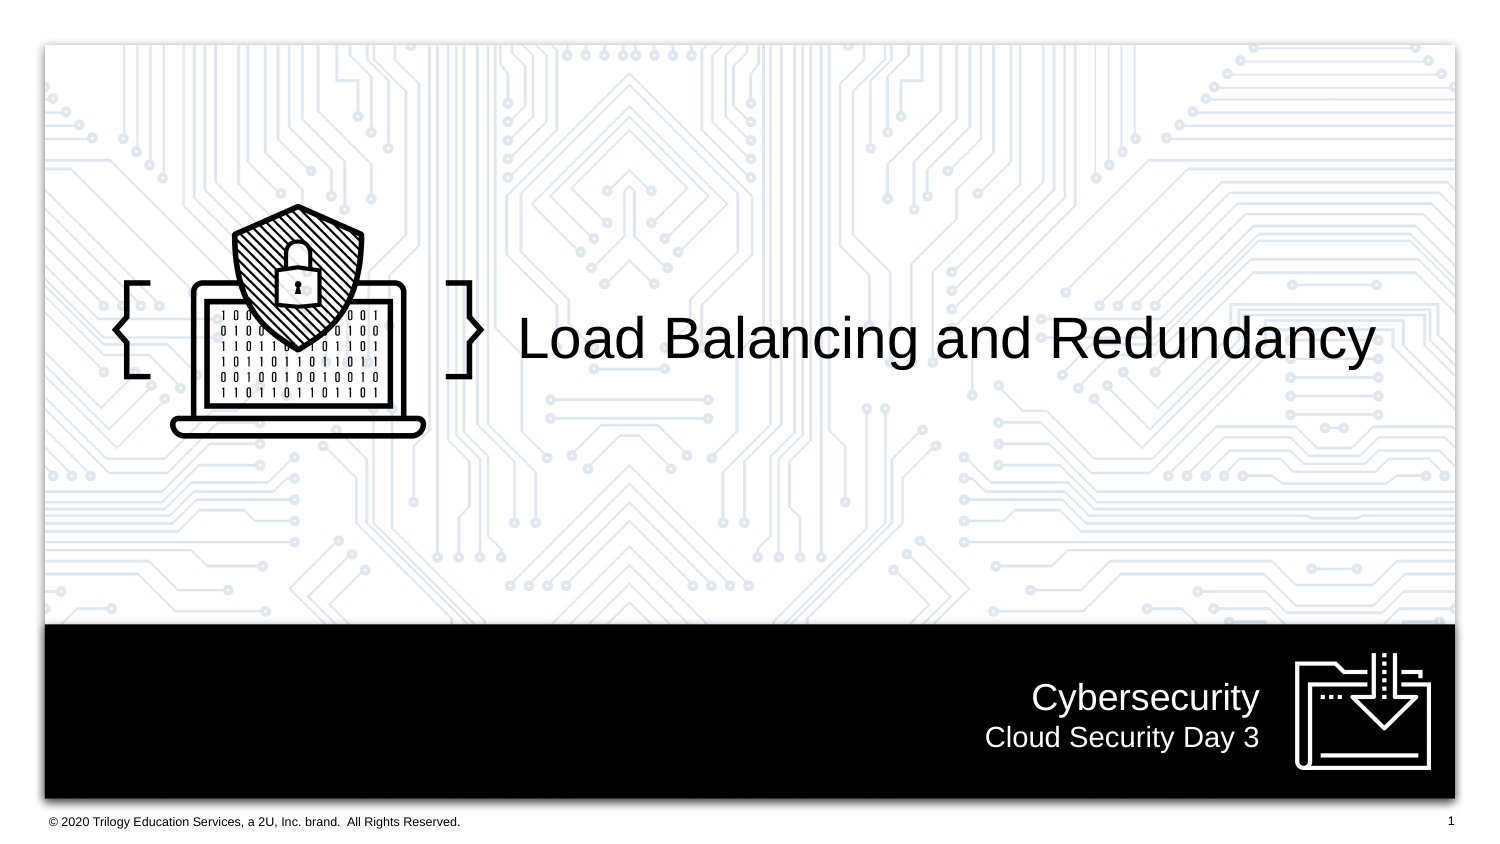

Load Balancing and Redundancy
# Cloud Security Day 3
1